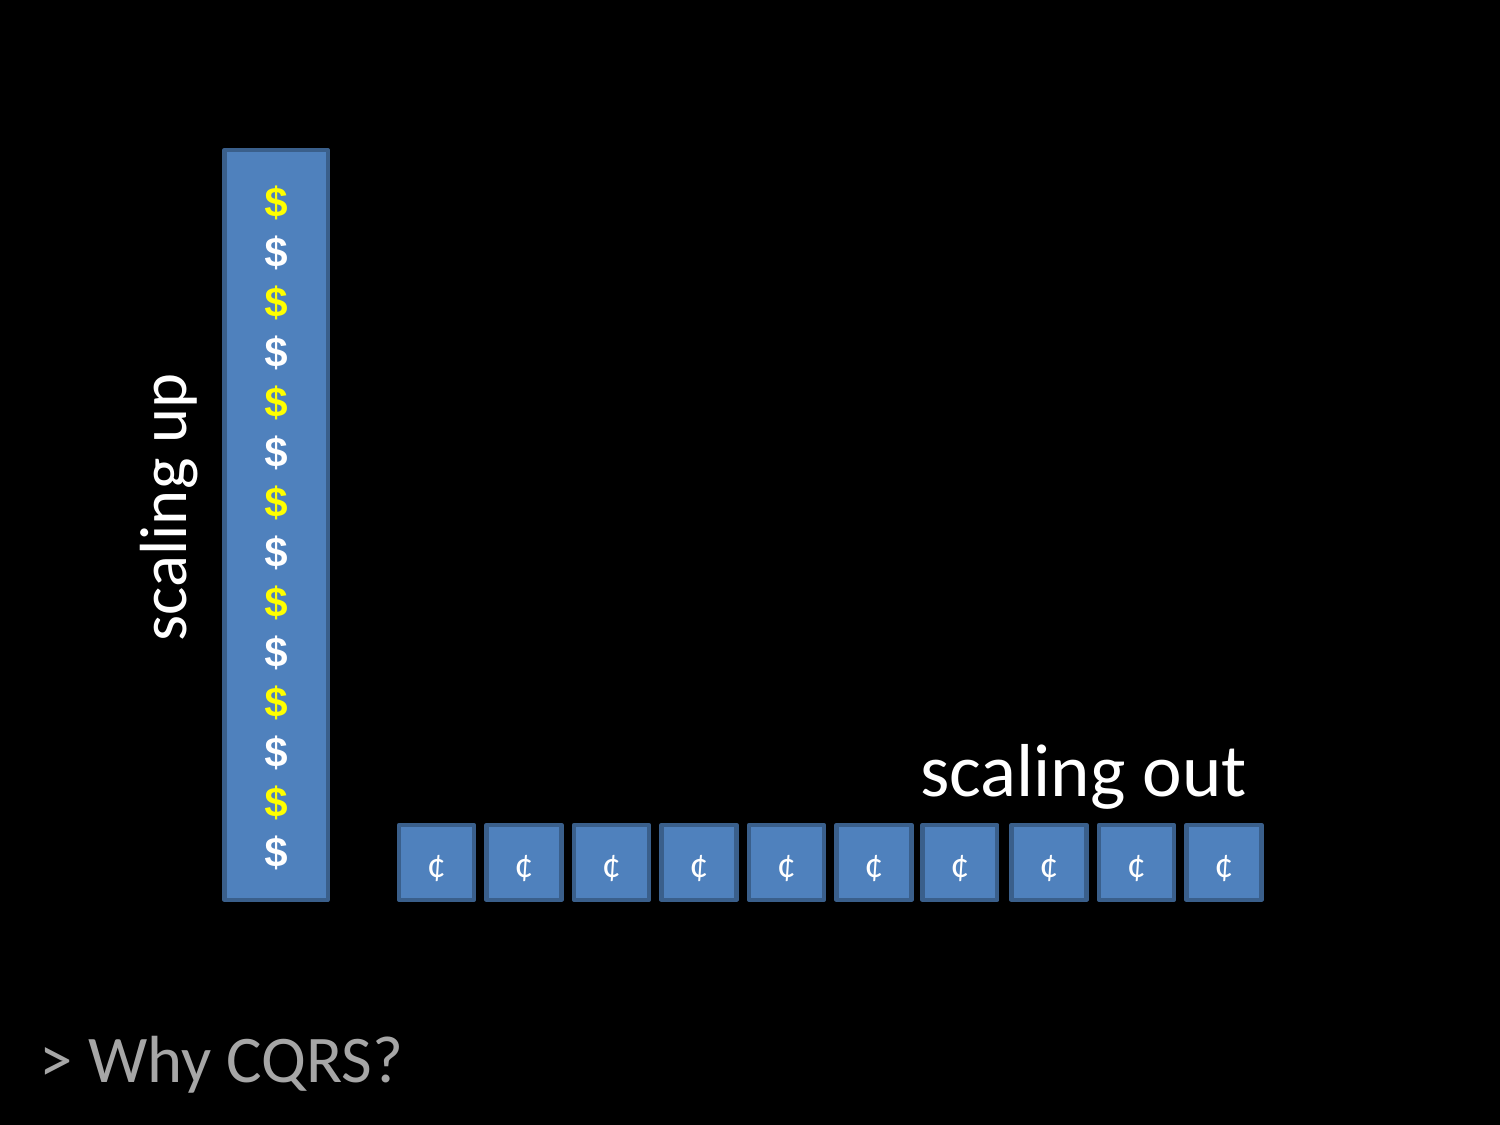

$
$
$
$
$
$
$
$
$
$
$
$
$
$
scaling up
scaling out
¢
¢
¢
¢
¢
¢
¢
¢
¢
¢
# > Why CQRS?